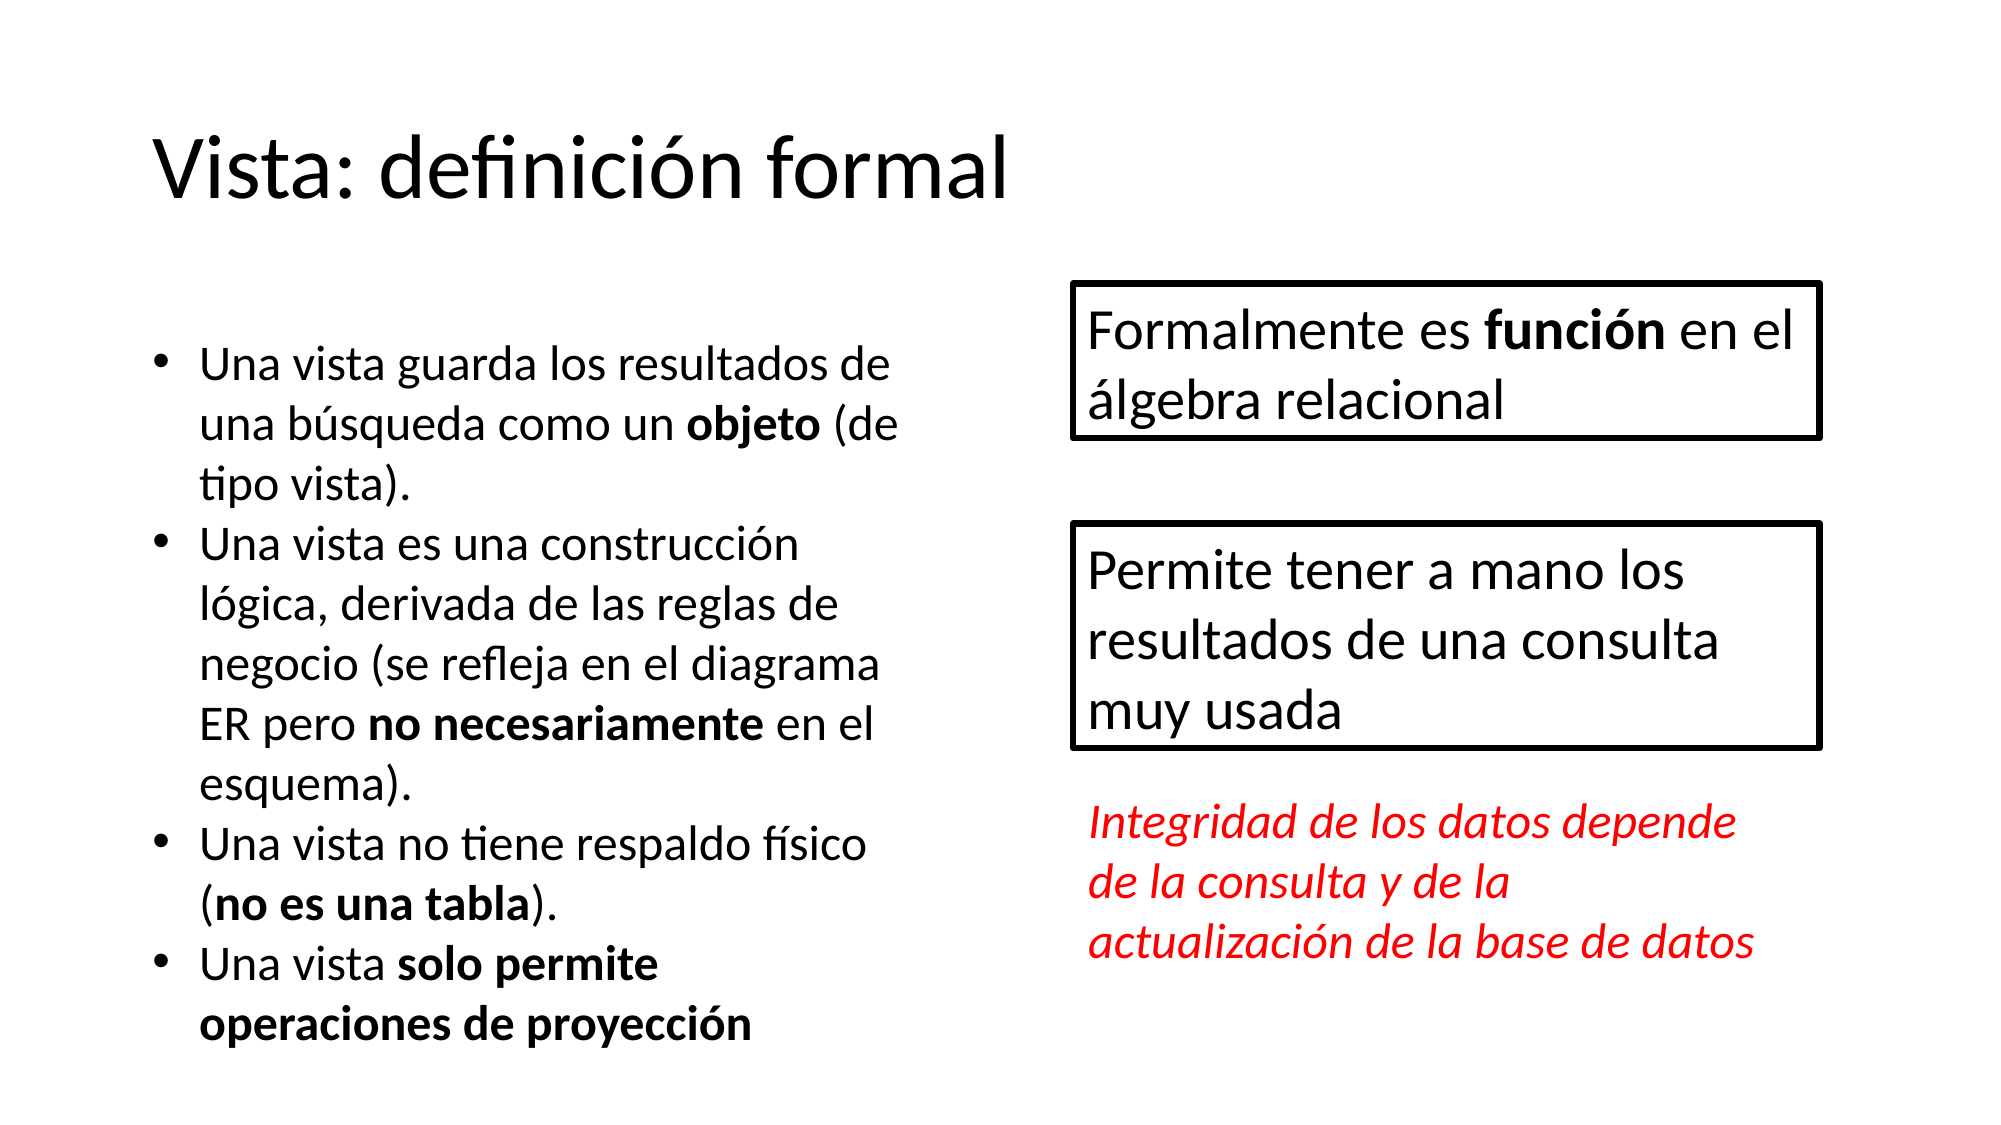

# Vista: definición formal
Formalmente es función en el álgebra relacional
Una vista guarda los resultados de una búsqueda como un objeto (de tipo vista).
Una vista es una construcción lógica, derivada de las reglas de negocio (se refleja en el diagrama ER pero no necesariamente en el esquema).
Una vista no tiene respaldo físico (no es una tabla).
Una vista solo permite operaciones de proyección
Permite tener a mano los resultados de una consulta muy usada
Integridad de los datos depende de la consulta y de la actualización de la base de datos